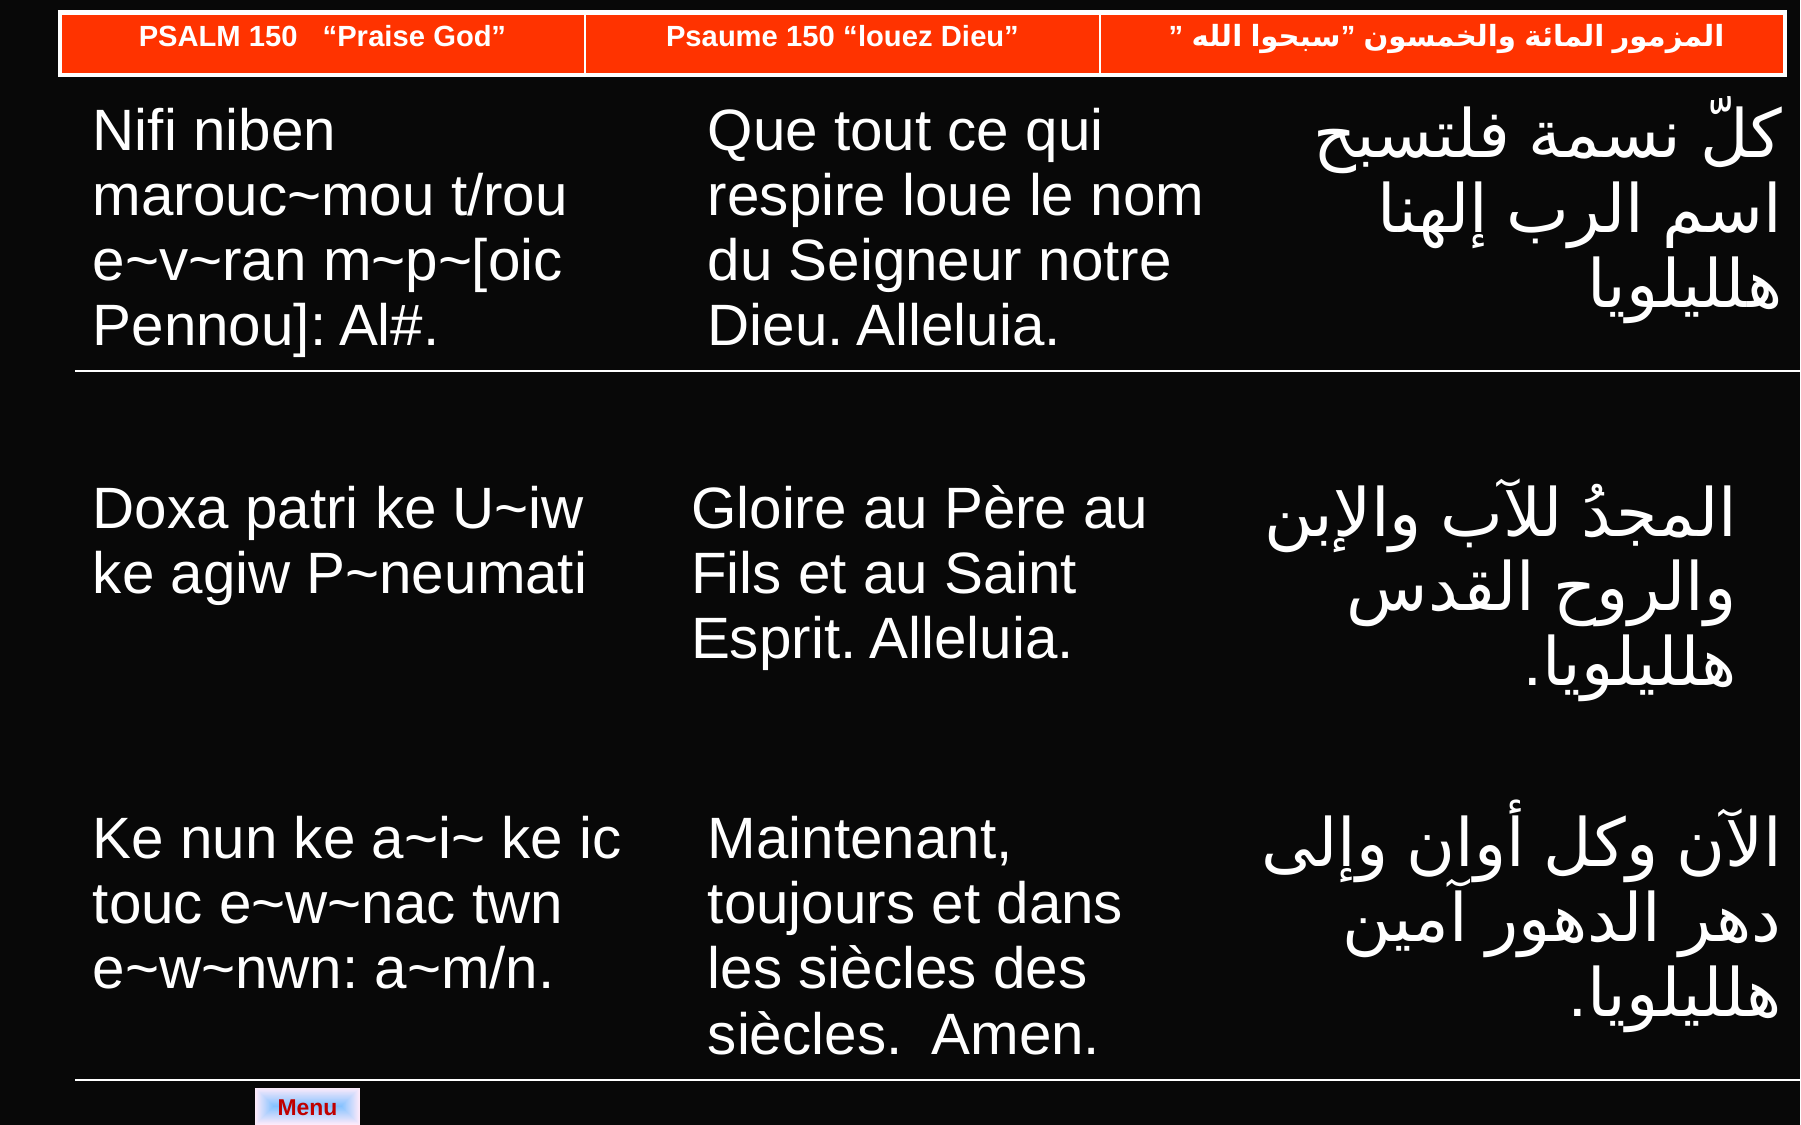

| PSALM 150 “Praise God” | Psaume 150 “louez Dieu” | المزمور المائة والخمسون ”سبحوا الله ” |
| --- | --- | --- |
| Nifi niben marouc~mou t/rou e~v~ran m~p~[oic Pennou]: Al#. | Que tout ce qui respire loue le nom du Seigneur notre Dieu. Alleluia. | كلّ نسمة فلتسبح اسم الرب إلهنا هلليلويا |
| --- | --- | --- |
| Doxa patri ke U~iw ke agiw P~neumati | Gloire au Père au Fils et au Saint Esprit. Alleluia. | المجدُ للآب والإبن والروح القدس هلليلويا. |
| --- | --- | --- |
| Ke nun ke a~i~ ke ic touc e~w~nac twn e~w~nwn: a~m/n. | Maintenant, toujours et dans les siècles des siècles. Amen. | الآن وكل أوان وإلى دهر الدهور آمين هلليلويا. |
| --- | --- | --- |

Menu